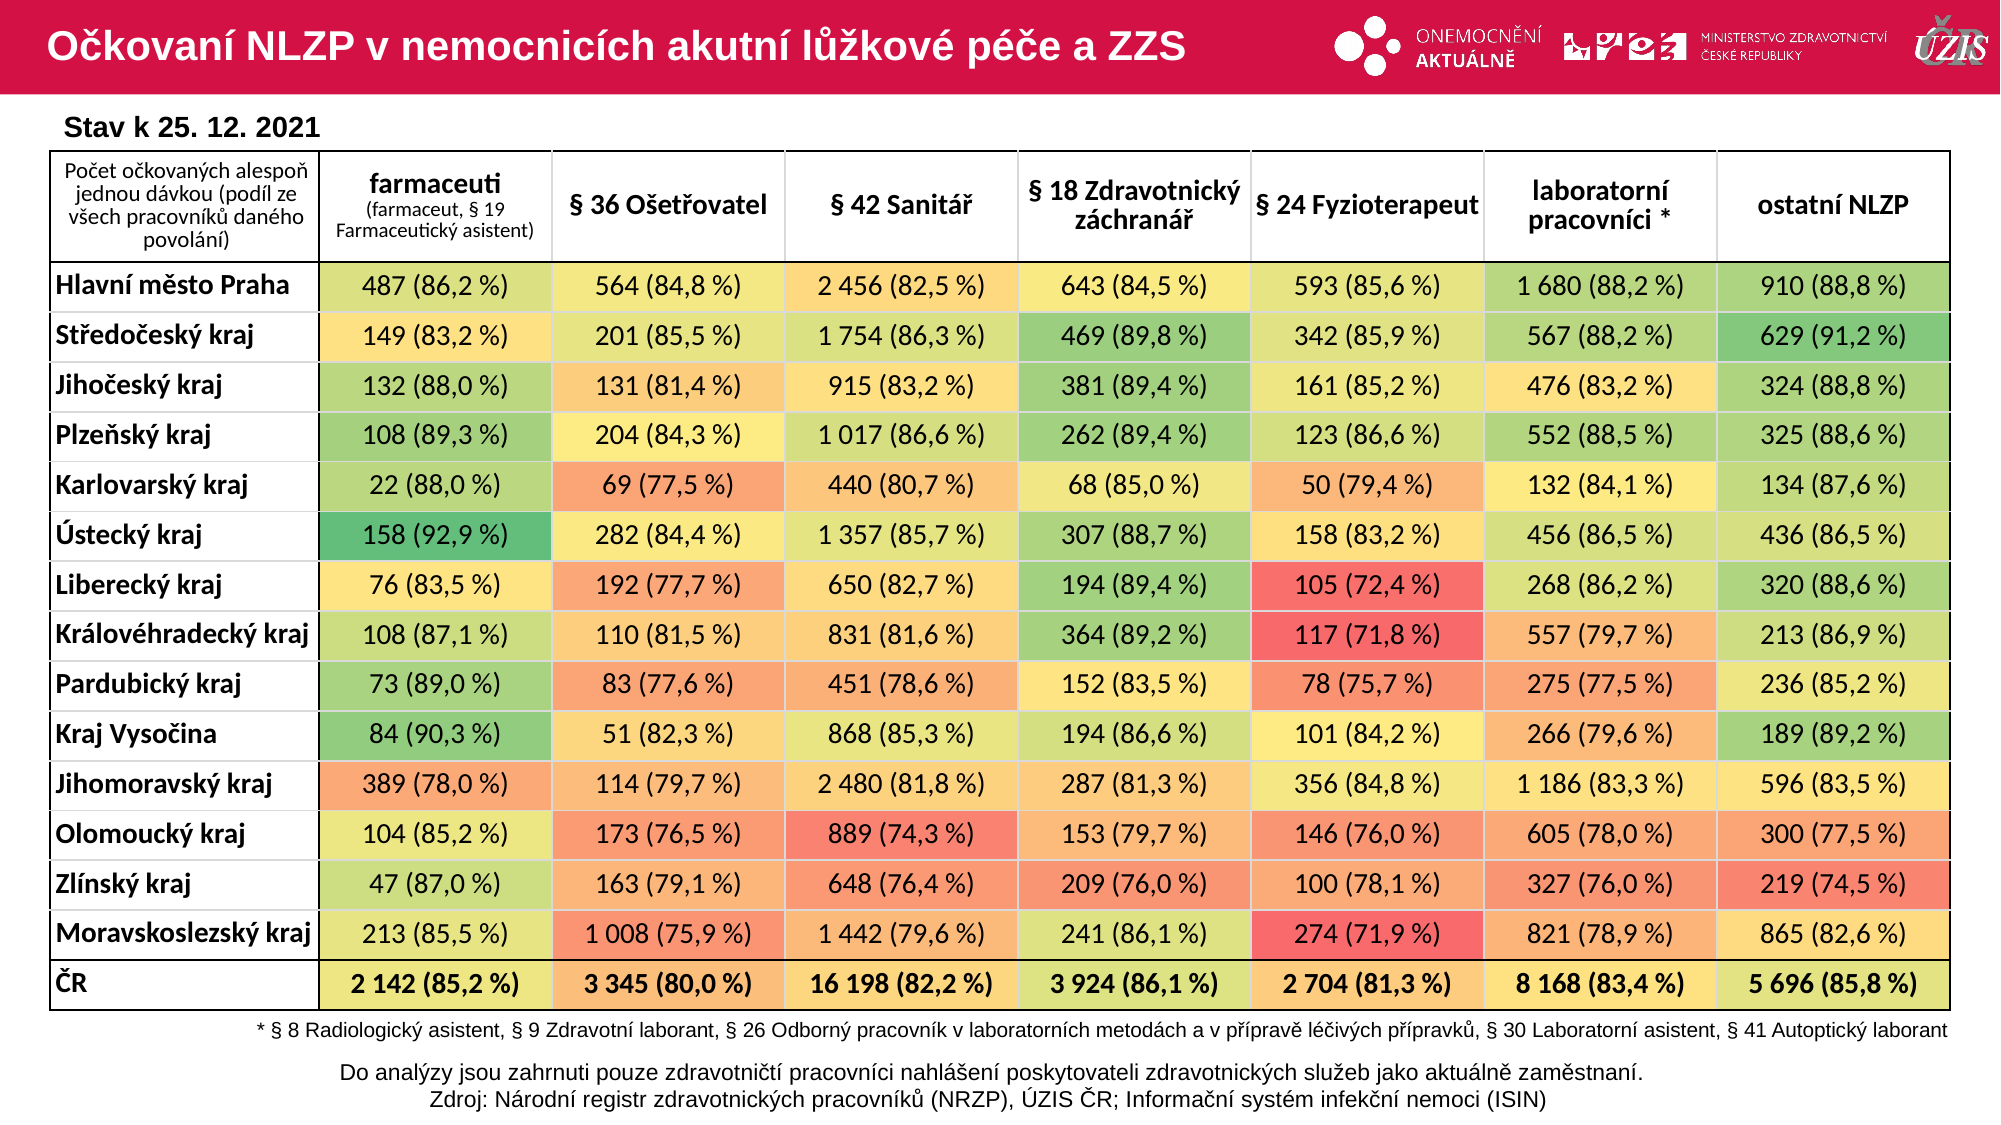

# Očkovaní NLZP v nemocnicích akutní lůžkové péče a ZZS
Stav k 25. 12. 2021
| Počet očkovaných alespoň jednou dávkou (podíl ze všech pracovníků daného povolání) | farmaceuti (farmaceut, § 19 Farmaceutický asistent) | § 36 Ošetřovatel | § 42 Sanitář | § 18 Zdravotnický záchranář | § 24 Fyzioterapeut | laboratorní pracovníci \* | ostatní NLZP |
| --- | --- | --- | --- | --- | --- | --- | --- |
| Hlavní město Praha | 487 (86,2 %) | 564 (84,8 %) | 2 456 (82,5 %) | 643 (84,5 %) | 593 (85,6 %) | 1 680 (88,2 %) | 910 (88,8 %) |
| Středočeský kraj | 149 (83,2 %) | 201 (85,5 %) | 1 754 (86,3 %) | 469 (89,8 %) | 342 (85,9 %) | 567 (88,2 %) | 629 (91,2 %) |
| Jihočeský kraj | 132 (88,0 %) | 131 (81,4 %) | 915 (83,2 %) | 381 (89,4 %) | 161 (85,2 %) | 476 (83,2 %) | 324 (88,8 %) |
| Plzeňský kraj | 108 (89,3 %) | 204 (84,3 %) | 1 017 (86,6 %) | 262 (89,4 %) | 123 (86,6 %) | 552 (88,5 %) | 325 (88,6 %) |
| Karlovarský kraj | 22 (88,0 %) | 69 (77,5 %) | 440 (80,7 %) | 68 (85,0 %) | 50 (79,4 %) | 132 (84,1 %) | 134 (87,6 %) |
| Ústecký kraj | 158 (92,9 %) | 282 (84,4 %) | 1 357 (85,7 %) | 307 (88,7 %) | 158 (83,2 %) | 456 (86,5 %) | 436 (86,5 %) |
| Liberecký kraj | 76 (83,5 %) | 192 (77,7 %) | 650 (82,7 %) | 194 (89,4 %) | 105 (72,4 %) | 268 (86,2 %) | 320 (88,6 %) |
| Královéhradecký kraj | 108 (87,1 %) | 110 (81,5 %) | 831 (81,6 %) | 364 (89,2 %) | 117 (71,8 %) | 557 (79,7 %) | 213 (86,9 %) |
| Pardubický kraj | 73 (89,0 %) | 83 (77,6 %) | 451 (78,6 %) | 152 (83,5 %) | 78 (75,7 %) | 275 (77,5 %) | 236 (85,2 %) |
| Kraj Vysočina | 84 (90,3 %) | 51 (82,3 %) | 868 (85,3 %) | 194 (86,6 %) | 101 (84,2 %) | 266 (79,6 %) | 189 (89,2 %) |
| Jihomoravský kraj | 389 (78,0 %) | 114 (79,7 %) | 2 480 (81,8 %) | 287 (81,3 %) | 356 (84,8 %) | 1 186 (83,3 %) | 596 (83,5 %) |
| Olomoucký kraj | 104 (85,2 %) | 173 (76,5 %) | 889 (74,3 %) | 153 (79,7 %) | 146 (76,0 %) | 605 (78,0 %) | 300 (77,5 %) |
| Zlínský kraj | 47 (87,0 %) | 163 (79,1 %) | 648 (76,4 %) | 209 (76,0 %) | 100 (78,1 %) | 327 (76,0 %) | 219 (74,5 %) |
| Moravskoslezský kraj | 213 (85,5 %) | 1 008 (75,9 %) | 1 442 (79,6 %) | 241 (86,1 %) | 274 (71,9 %) | 821 (78,9 %) | 865 (82,6 %) |
| ČR | 2 142 (85,2 %) | 3 345 (80,0 %) | 16 198 (82,2 %) | 3 924 (86,1 %) | 2 704 (81,3 %) | 8 168 (83,4 %) | 5 696 (85,8 %) |
|  |  |  |  |  |  |  |
| --- | --- | --- | --- | --- | --- | --- |
|  |  |  |  |  |  |  |
|  |  |  |  |  |  |  |
|  |  |  |  |  |  |  |
|  |  |  |  |  |  |  |
|  |  |  |  |  |  |  |
|  |  |  |  |  |  |  |
|  |  |  |  |  |  |  |
|  |  |  |  |  |  |  |
|  |  |  |  |  |  |  |
|  |  |  |  |  |  |  |
|  |  |  |  |  |  |  |
|  |  |  |  |  |  |  |
|  |  |  |  |  |  |  |
|  |  |  |  |  |  |  |
* § 8 Radiologický asistent, § 9 Zdravotní laborant, § 26 Odborný pracovník v laboratorních metodách a v přípravě léčivých přípravků, § 30 Laboratorní asistent, § 41 Autoptický laborant
Do analýzy jsou zahrnuti pouze zdravotničtí pracovníci nahlášení poskytovateli zdravotnických služeb jako aktuálně zaměstnaní.
Zdroj: Národní registr zdravotnických pracovníků (NRZP), ÚZIS ČR; Informační systém infekční nemoci (ISIN)